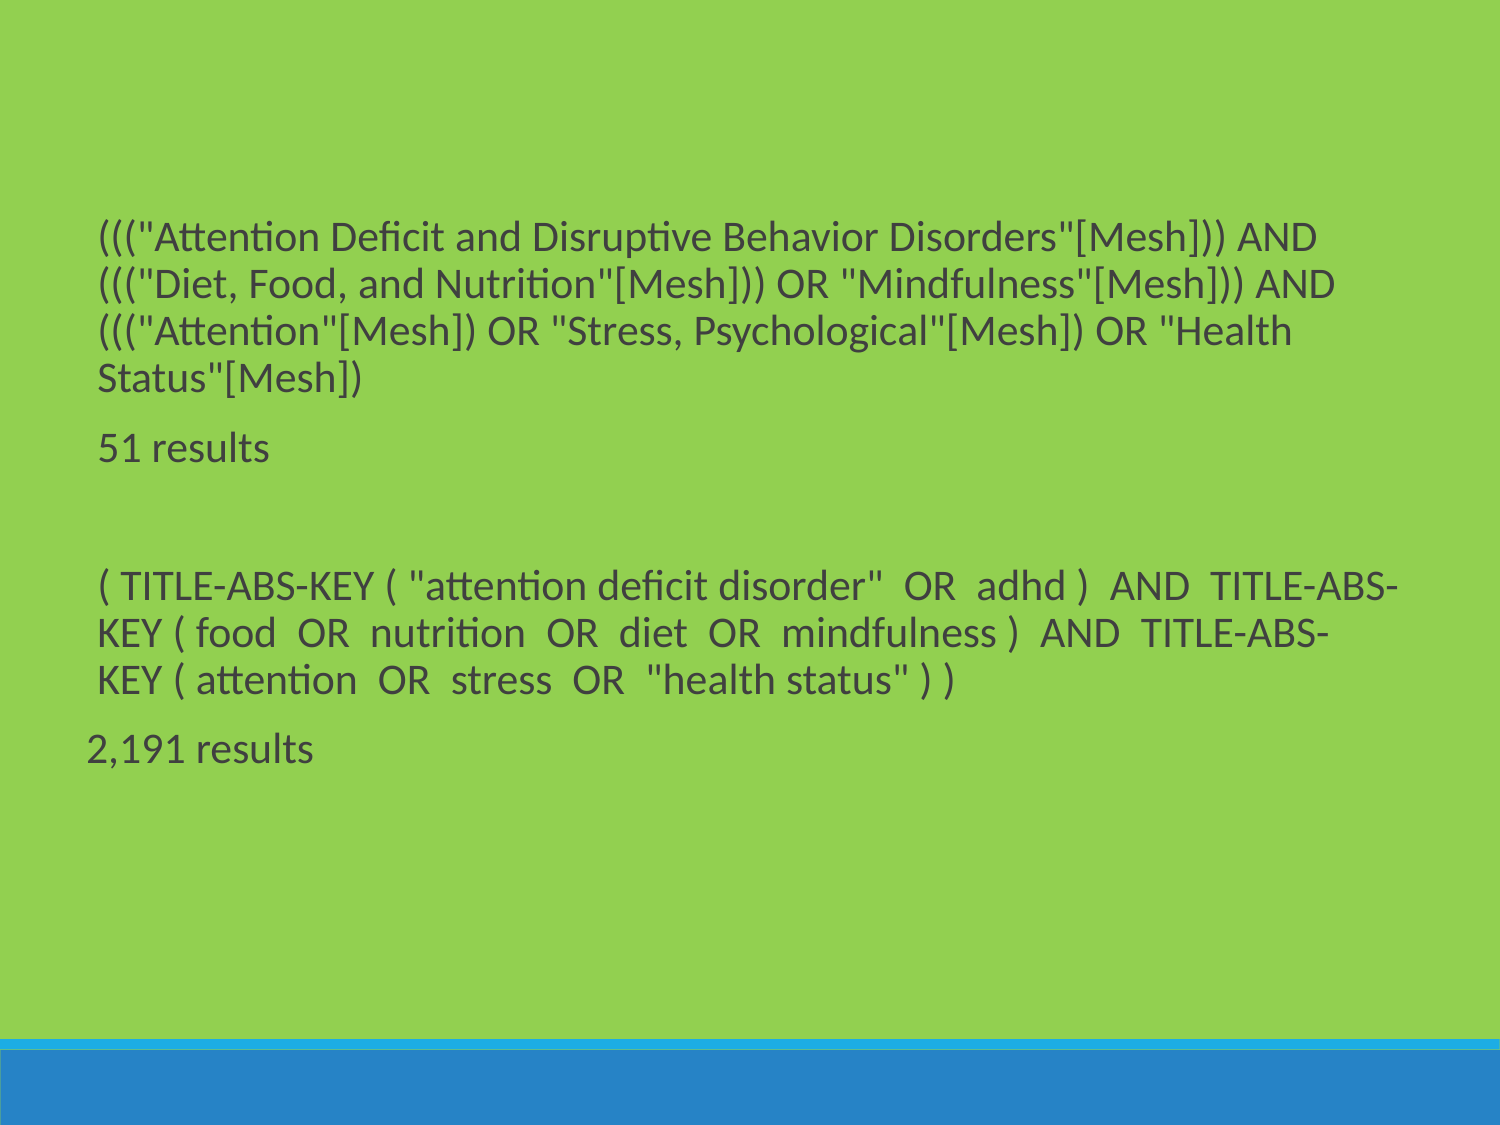

((("Attention Deficit and Disruptive Behavior Disorders"[Mesh])) AND ((("Diet, Food, and Nutrition"[Mesh])) OR "Mindfulness"[Mesh])) AND ((("Attention"[Mesh]) OR "Stress, Psychological"[Mesh]) OR "Health Status"[Mesh])
51 results

( TITLE-ABS-KEY ( "attention deficit disorder"  OR  adhd )  AND  TITLE-ABS-KEY ( food  OR  nutrition  OR  diet  OR  mindfulness )  AND  TITLE-ABS-KEY ( attention  OR  stress  OR  "health status" ) )
2,191 results